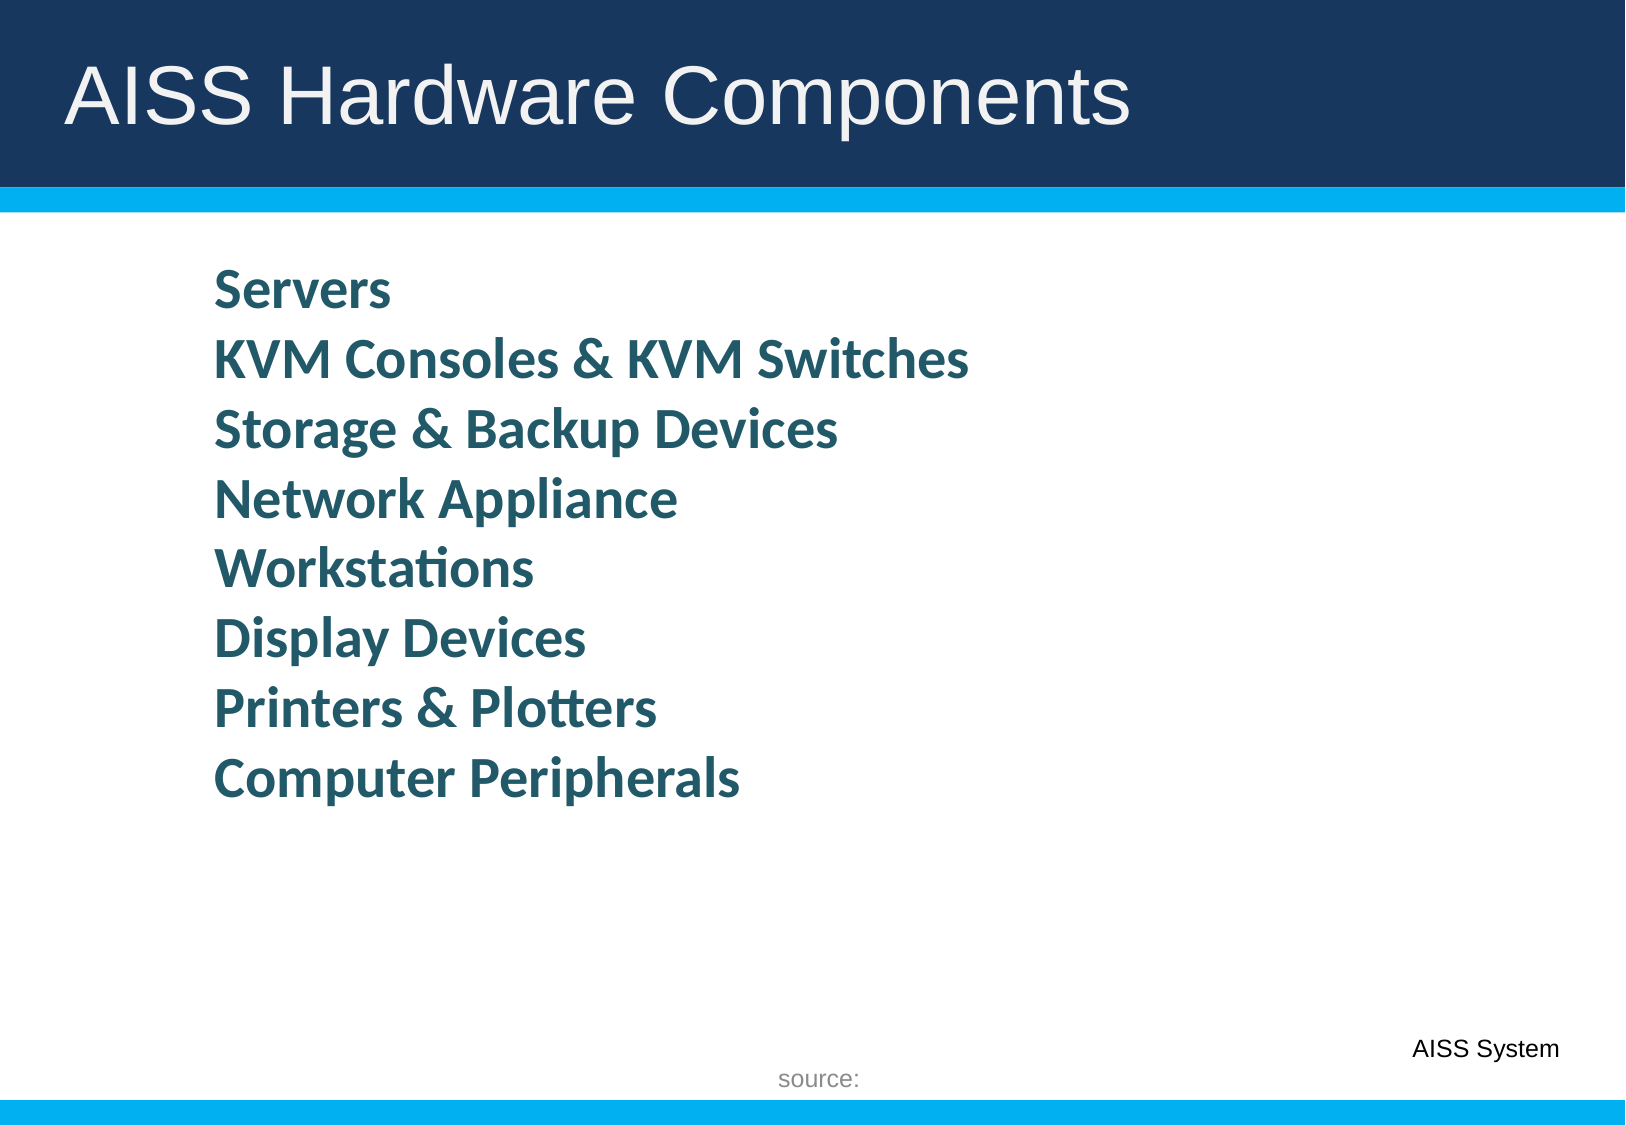

AISS Hardware Components

Title

	Servers
	KVM Consoles & KVM Switches
	Storage & Backup Devices
	Network Appliance
	Workstations
	Display Devices
	Printers & Plotters
	Computer Peripherals

AISS System
source: